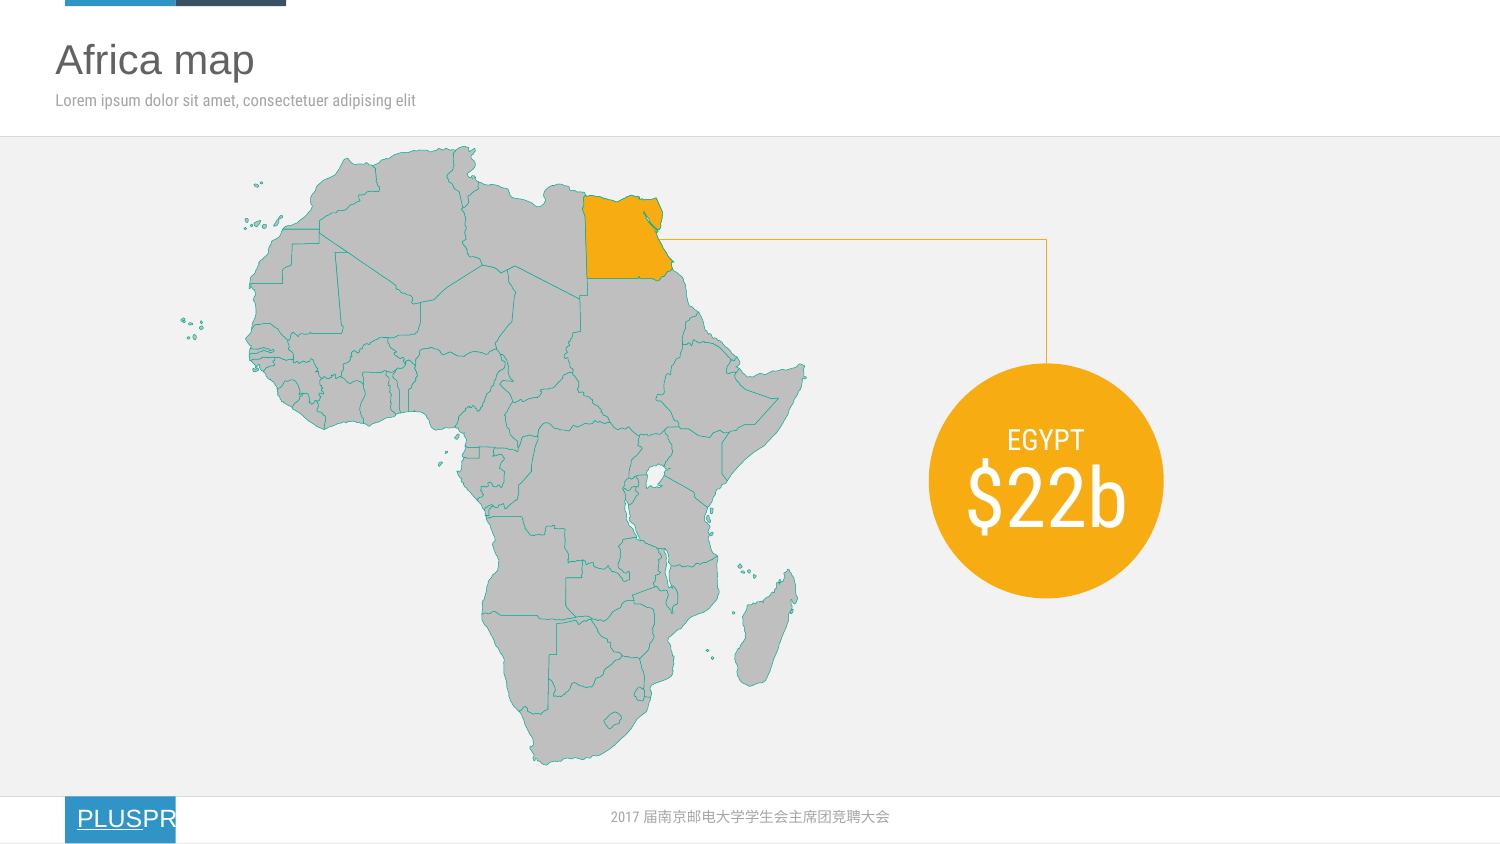

# Africa map
Lorem ipsum dolor sit amet, consectetuer adipising elit

EGYPT
$22b